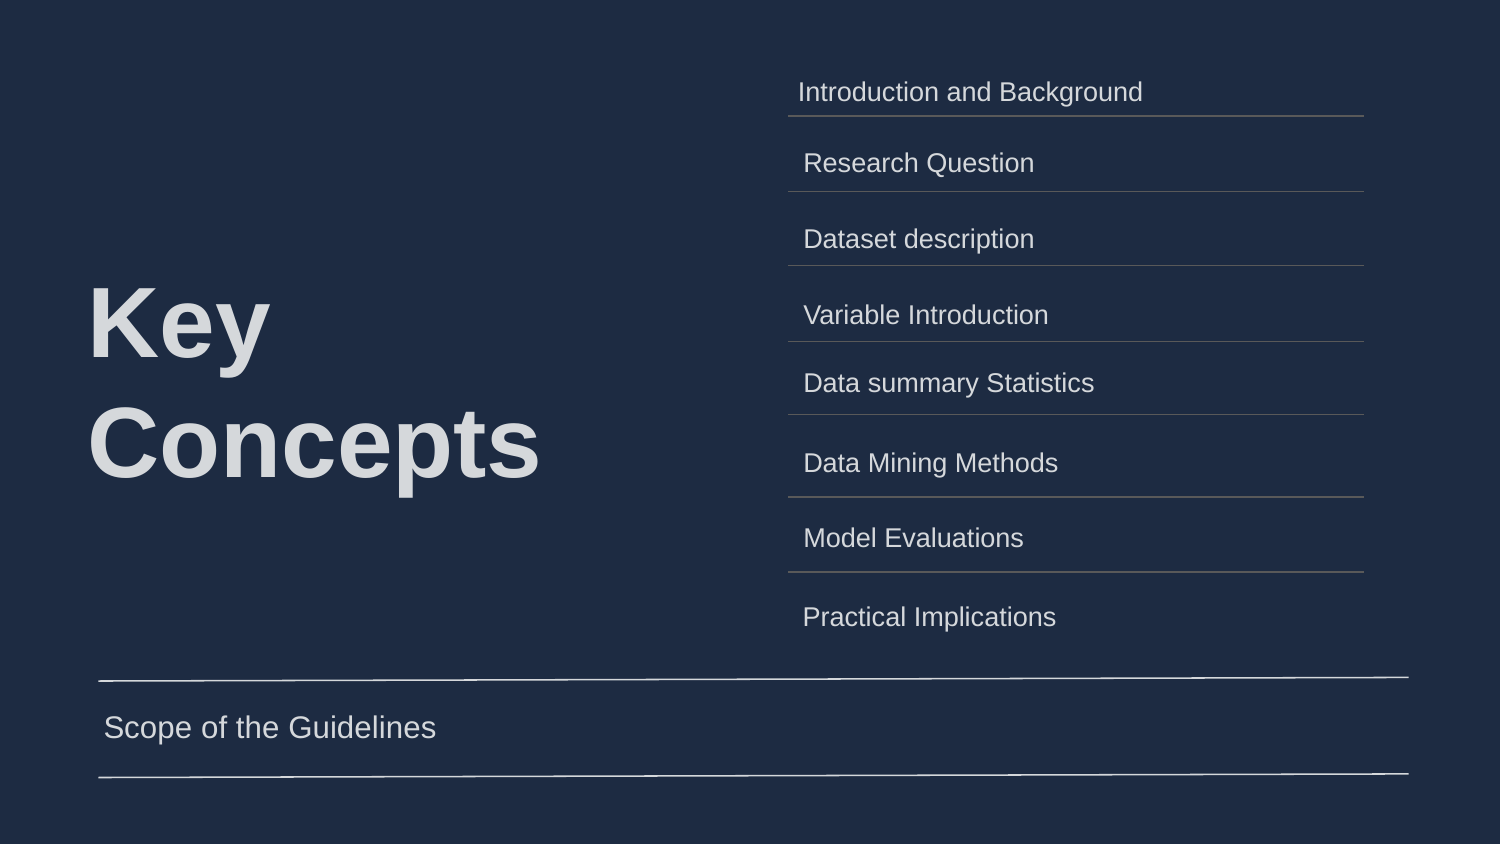

Introduction and Background
Research Question
Dataset description
# Key
Concepts
Variable Introduction
Data summary Statistics
Data Mining Methods
Model Evaluations
Practical Implications
Scope of the Guidelines